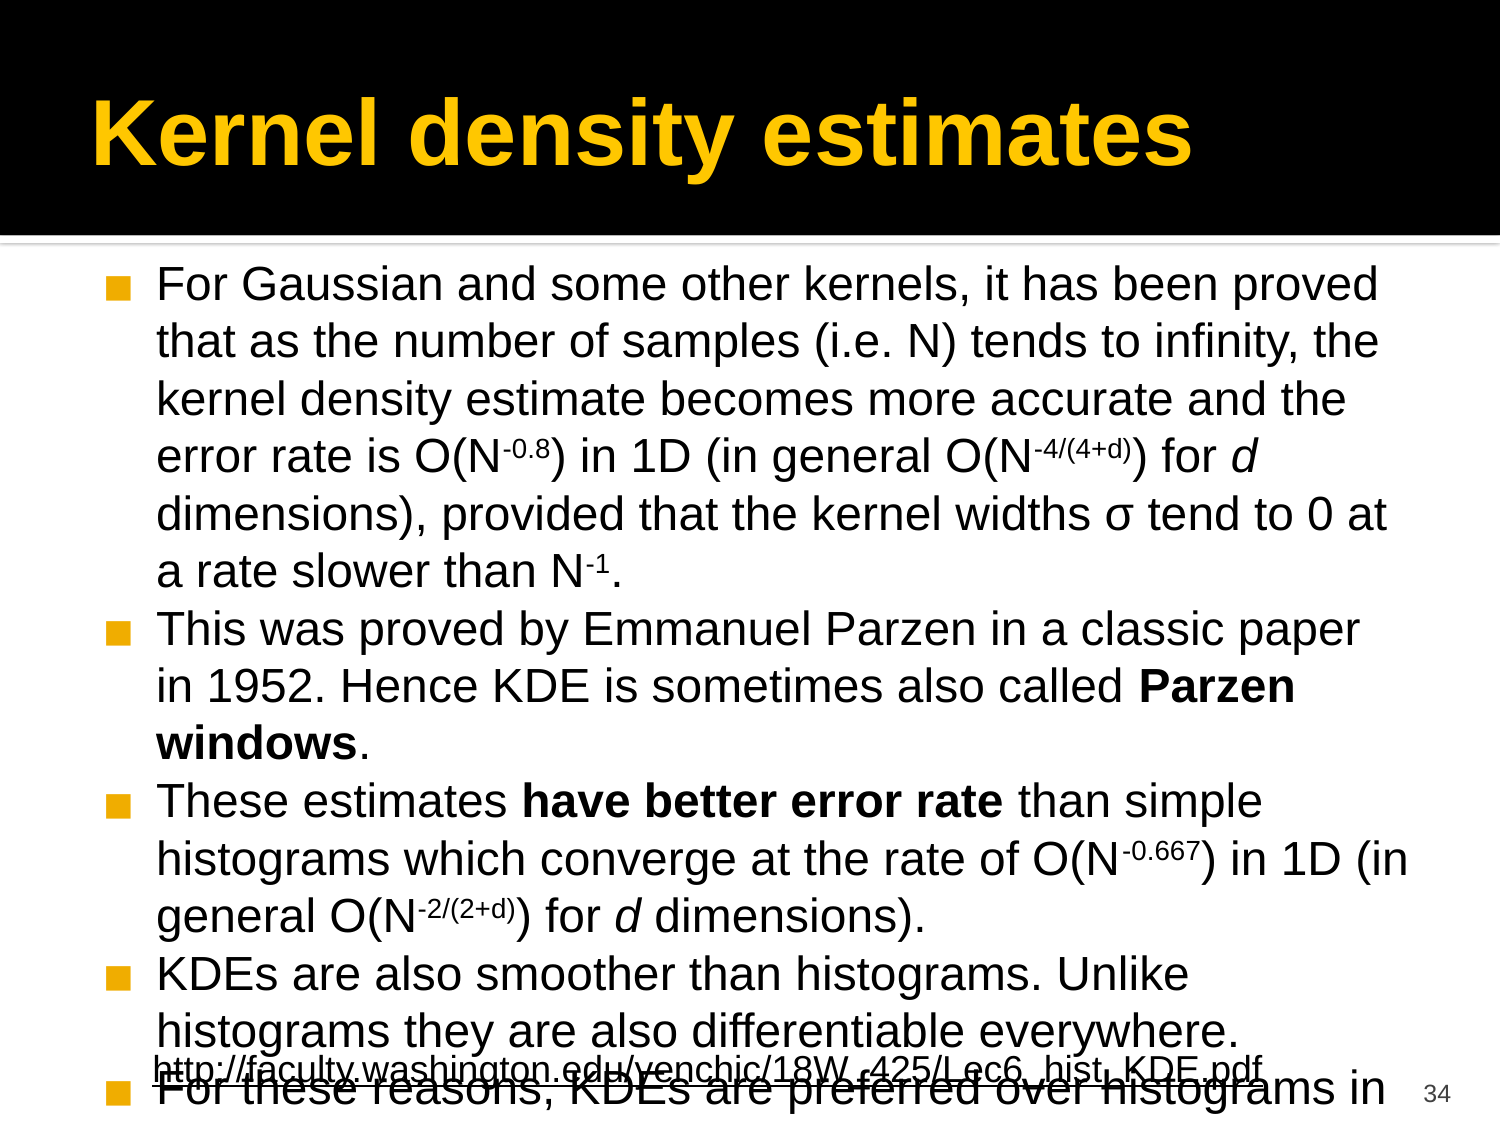

# Kernel density estimates
For Gaussian and some other kernels, it has been proved that as the number of samples (i.e. N) tends to infinity, the kernel density estimate becomes more accurate and the error rate is O(N-0.8) in 1D (in general O(N-4/(4+d)) for d dimensions), provided that the kernel widths σ tend to 0 at a rate slower than N-1.
This was proved by Emmanuel Parzen in a classic paper in 1952. Hence KDE is sometimes also called Parzen windows.
These estimates have better error rate than simple histograms which converge at the rate of O(N-0.667) in 1D (in general O(N-2/(2+d)) for d dimensions).
KDEs are also smoother than histograms. Unlike histograms they are also differentiable everywhere.
For these reasons, KDEs are preferred over histograms in many applications.
http://faculty.washington.edu/yenchic/18W_425/Lec6_hist_KDE.pdf
34